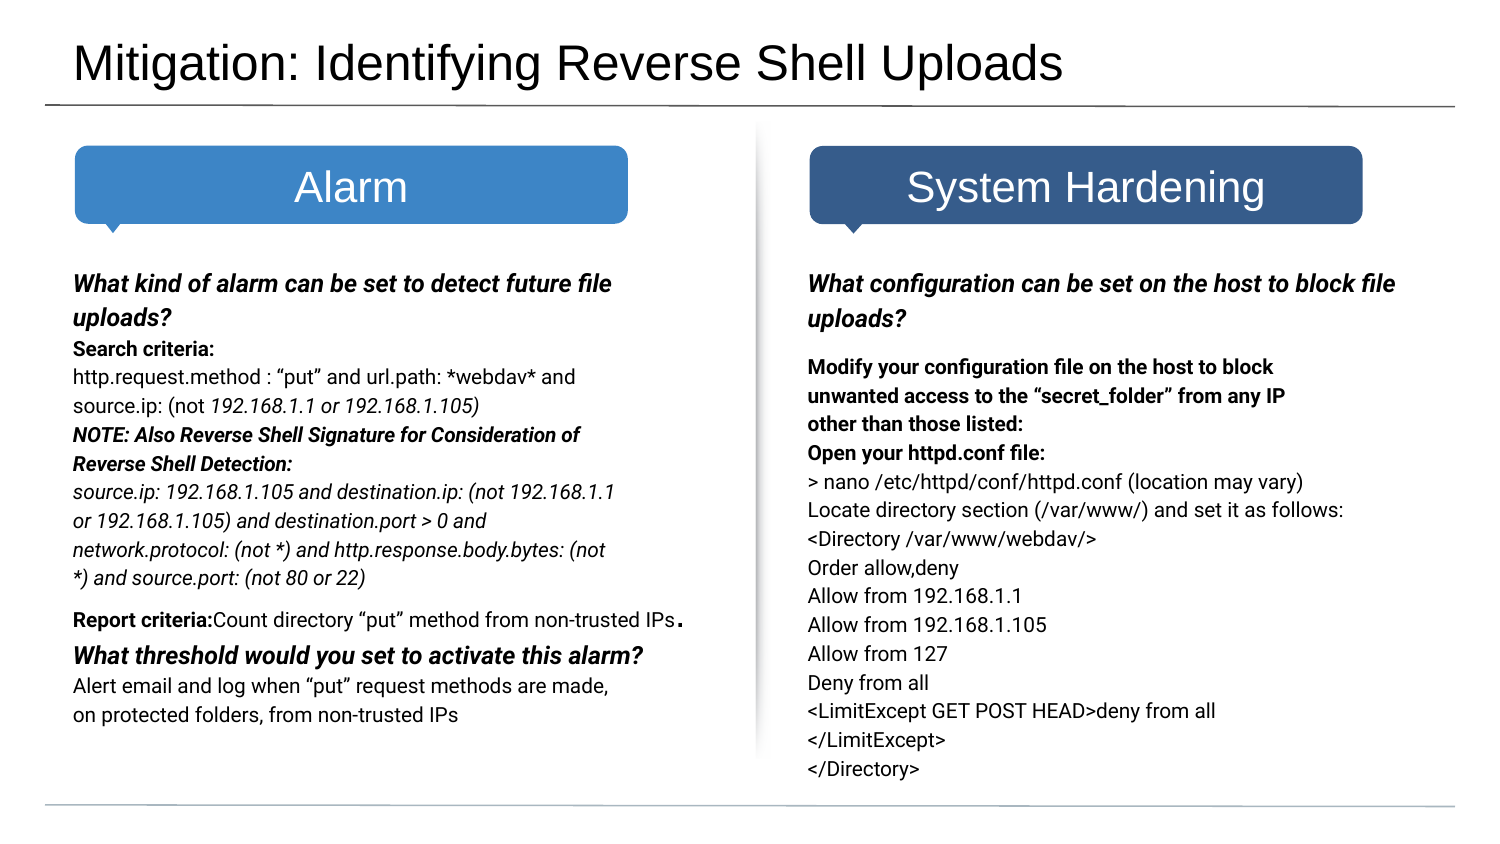

# Mitigation: Identifying Reverse Shell Uploads
Alarm
System Hardening

What kind of alarm can be set to detect future file uploads?
Search criteria:
http.request.method : “put” and url.path: *webdav* and
source.ip: (not 192.168.1.1 or 192.168.1.105)
NOTE: Also Reverse Shell Signature for Consideration of
Reverse Shell Detection:
source.ip: 192.168.1.105 and destination.ip: (not 192.168.1.1
or 192.168.1.105) and destination.port > 0 and
network.protocol: (not *) and http.response.body.bytes: (not
*) and source.port: (not 80 or 22)
Report criteria:Count directory “put” method from non-trusted IPs.
What threshold would you set to activate this alarm?
Alert email and log when “put” request methods are made,
on protected folders, from non-trusted IPs

What configuration can be set on the host to block file uploads?
Modify your configuration file on the host to block
unwanted access to the “secret_folder” from any IP
other than those listed:
Open your httpd.conf file:
> nano /etc/httpd/conf/httpd.conf (location may vary)
Locate directory section (/var/www/) and set it as follows:
<Directory /var/www/webdav/>
Order allow,deny
Allow from 192.168.1.1
Allow from 192.168.1.105
Allow from 127
Deny from all
<LimitExcept GET POST HEAD>deny from all
</LimitExcept>
</Directory>